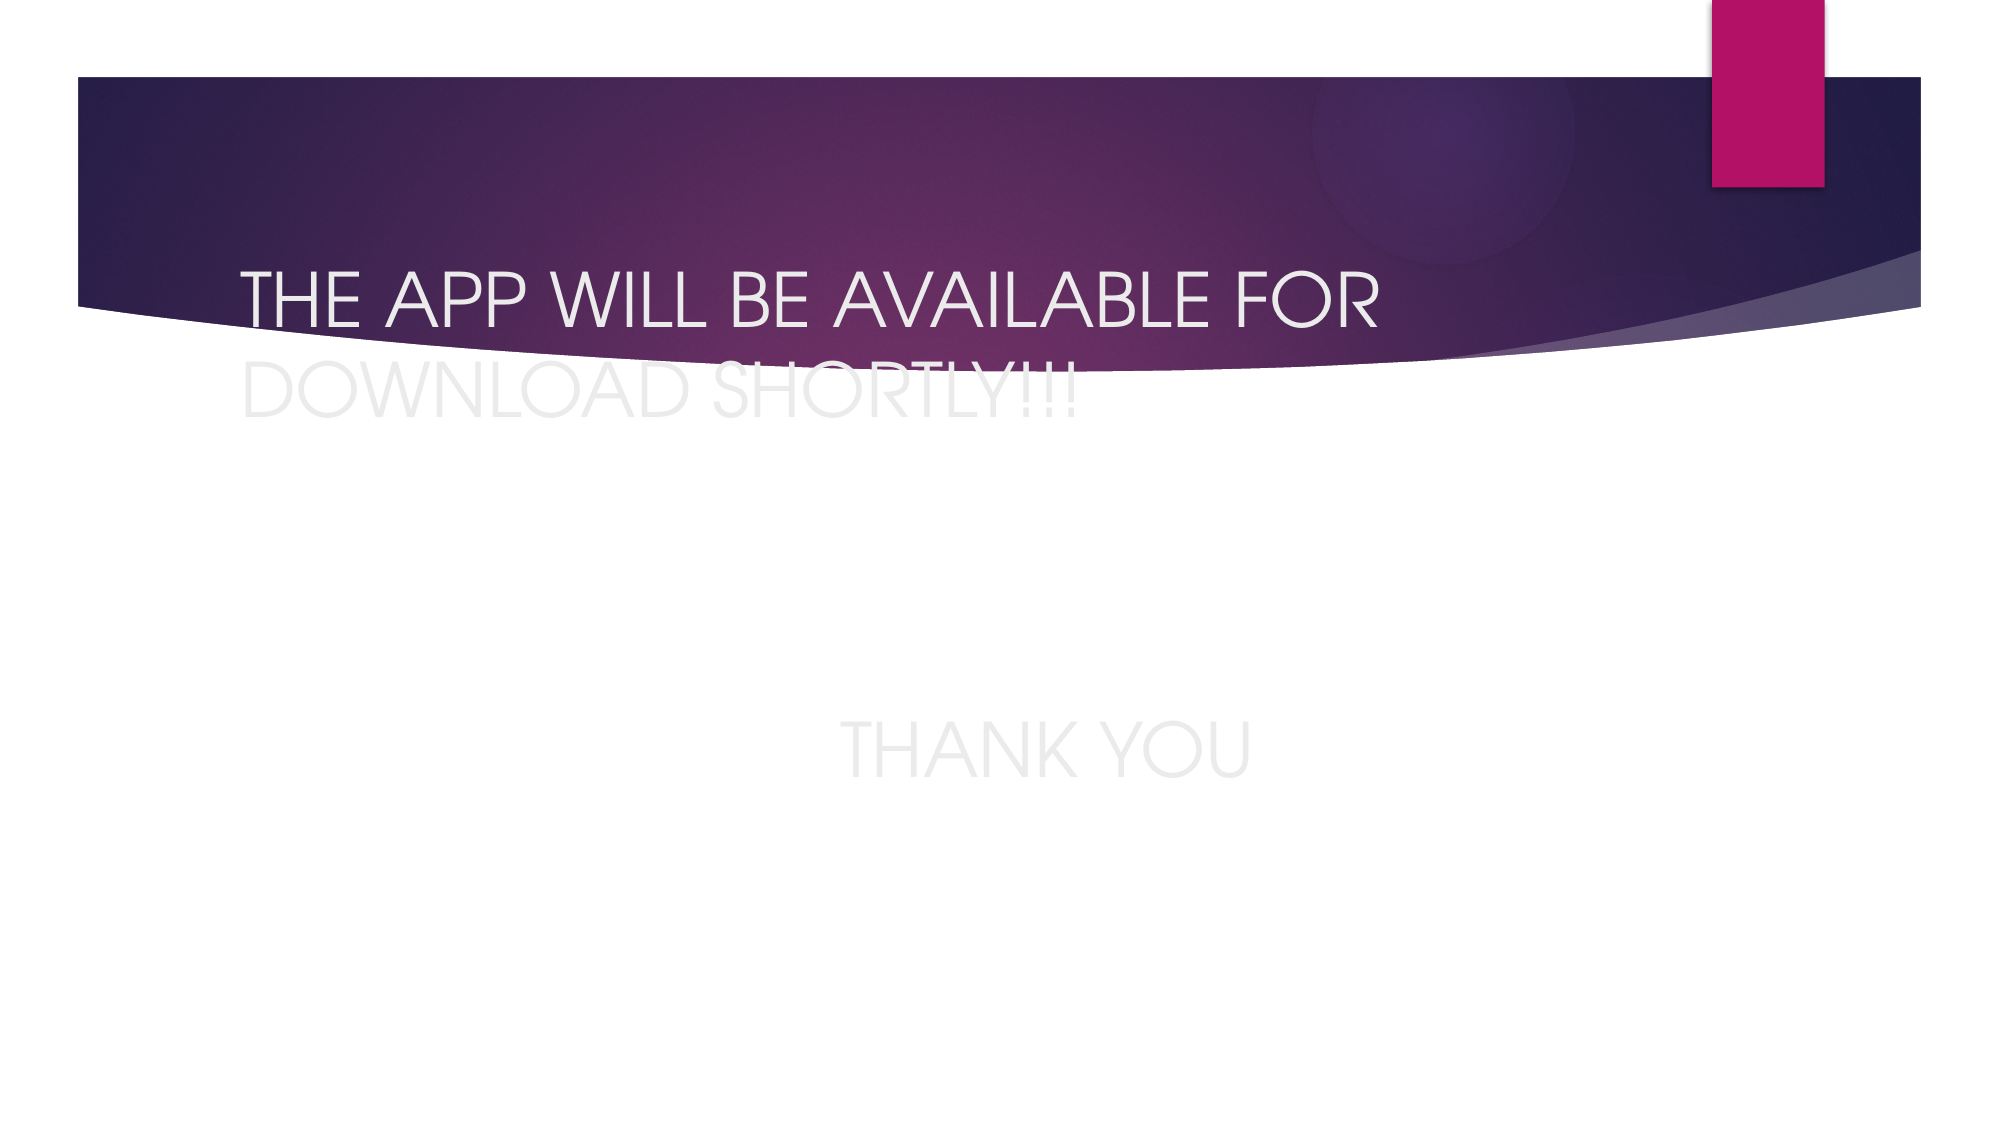

# THE APP WILL BE AVAILABLE FOR DOWNLOAD SHORTLY!!! THANK YOU